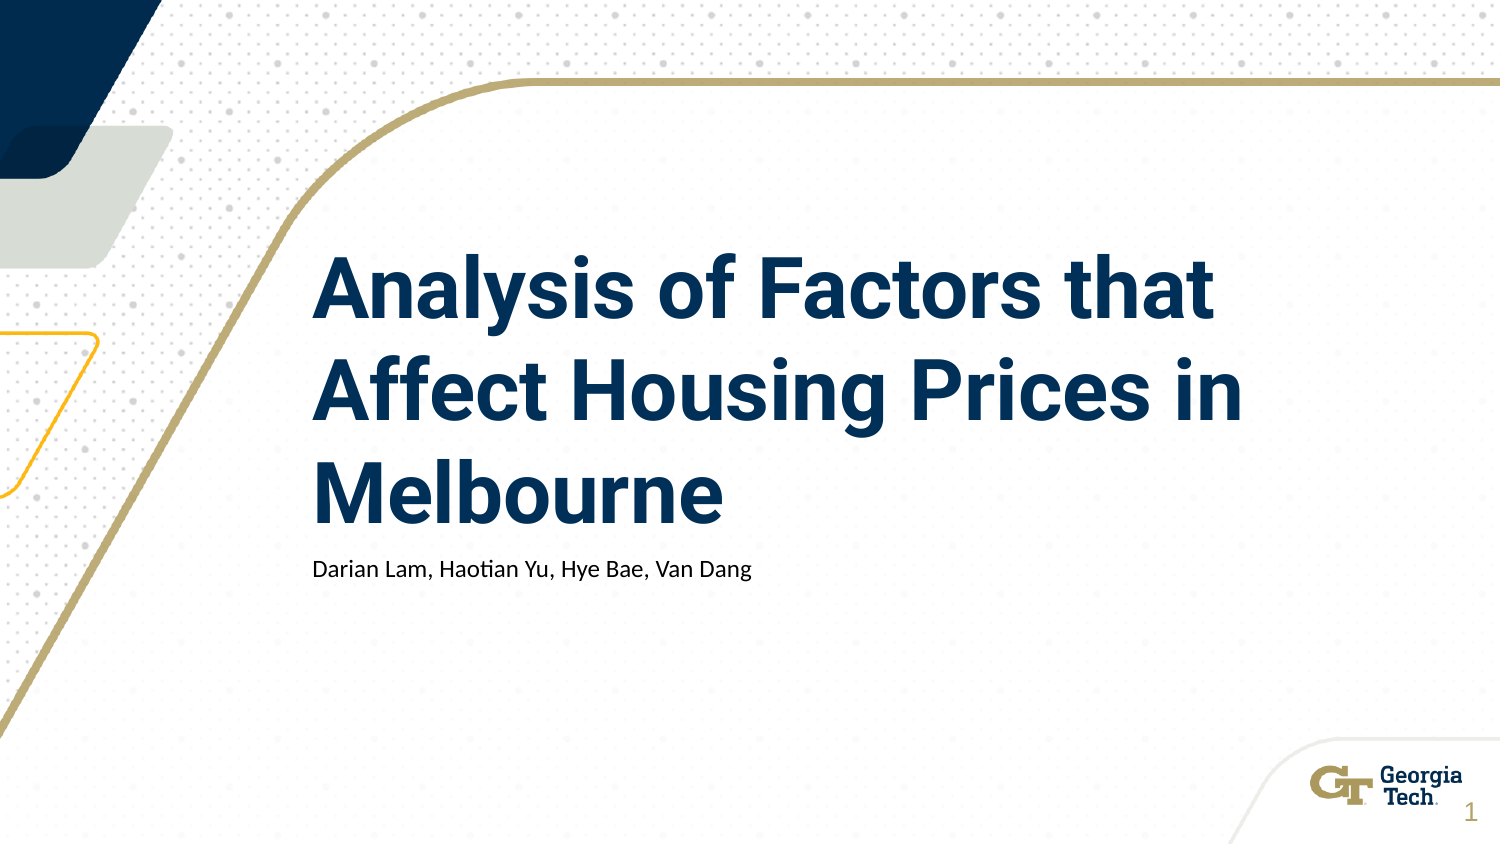

# Analysis of Factors that Affect Housing Prices in Melbourne
Darian Lam, Haotian Yu, Hye Bae, Van Dang
1